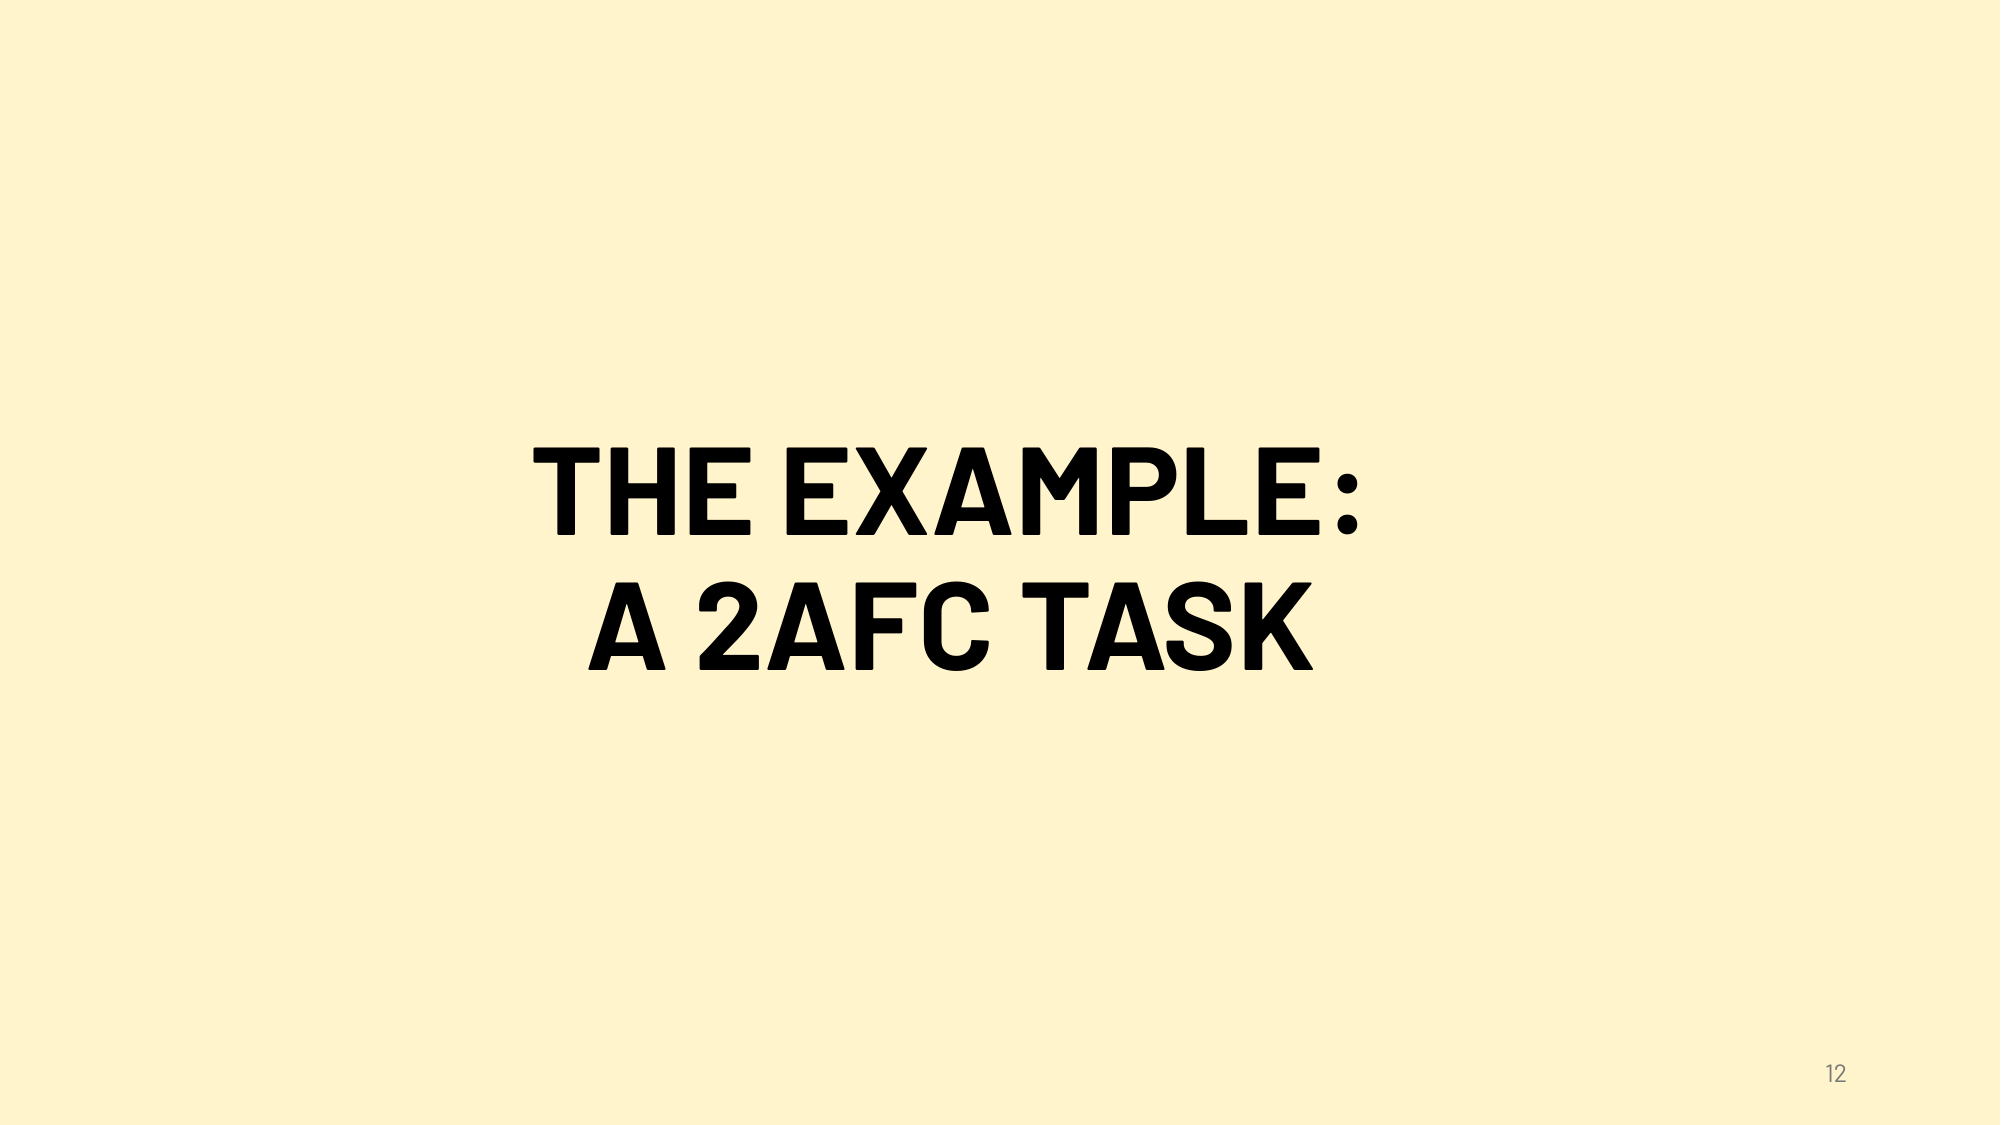

# THE EXAMPLE: A 2AFC TASK
12